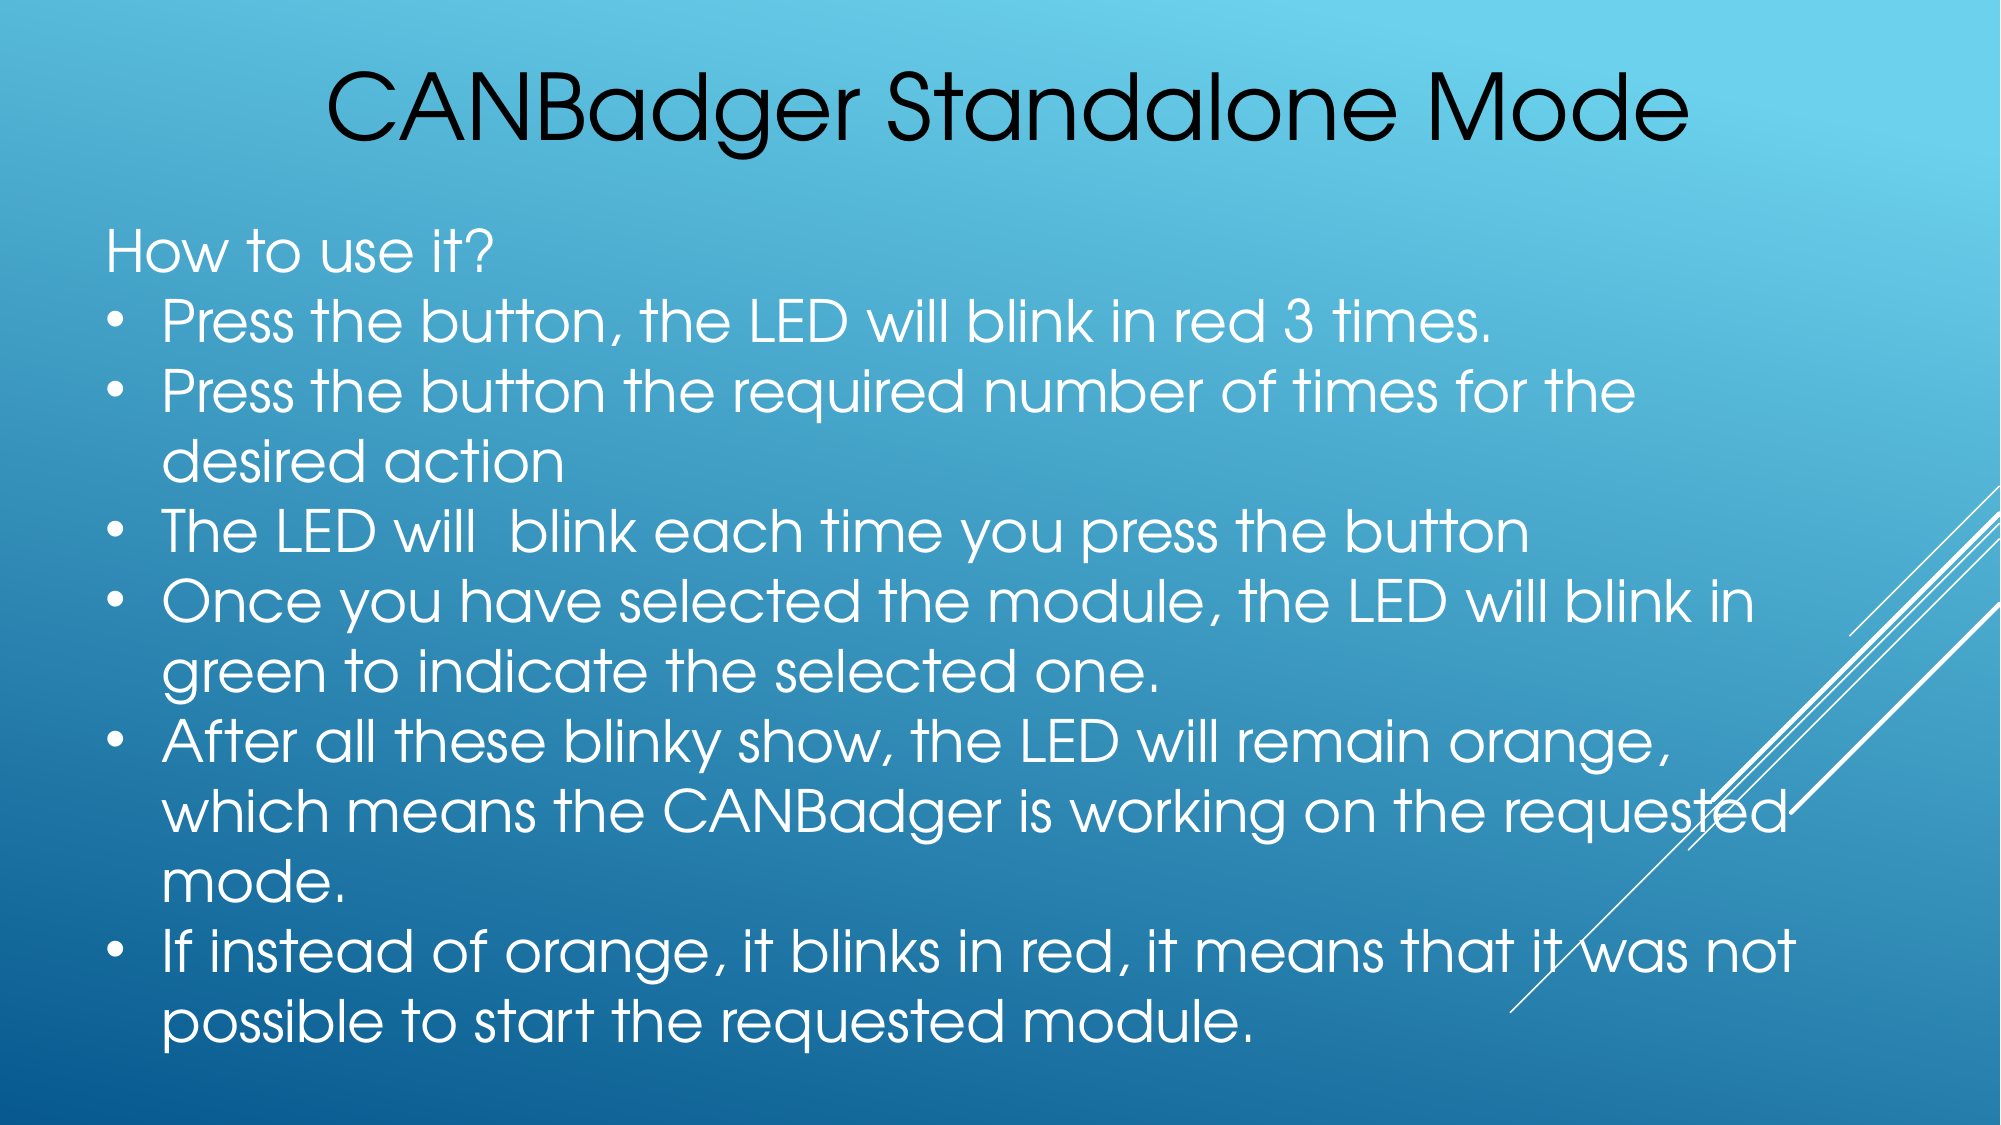

CANBadger Standalone Mode
How to use it?
Press the button, the LED will blink in red 3 times.
Press the button the required number of times for the desired action
The LED will  blink each time you press the button
Once you have selected the module, the LED will blink in green to indicate the selected one.
After all these blinky show, the LED will remain orange, which means the CANBadger is working on the requested mode.
If instead of orange, it blinks in red, it means that it was not possible to start the requested module.